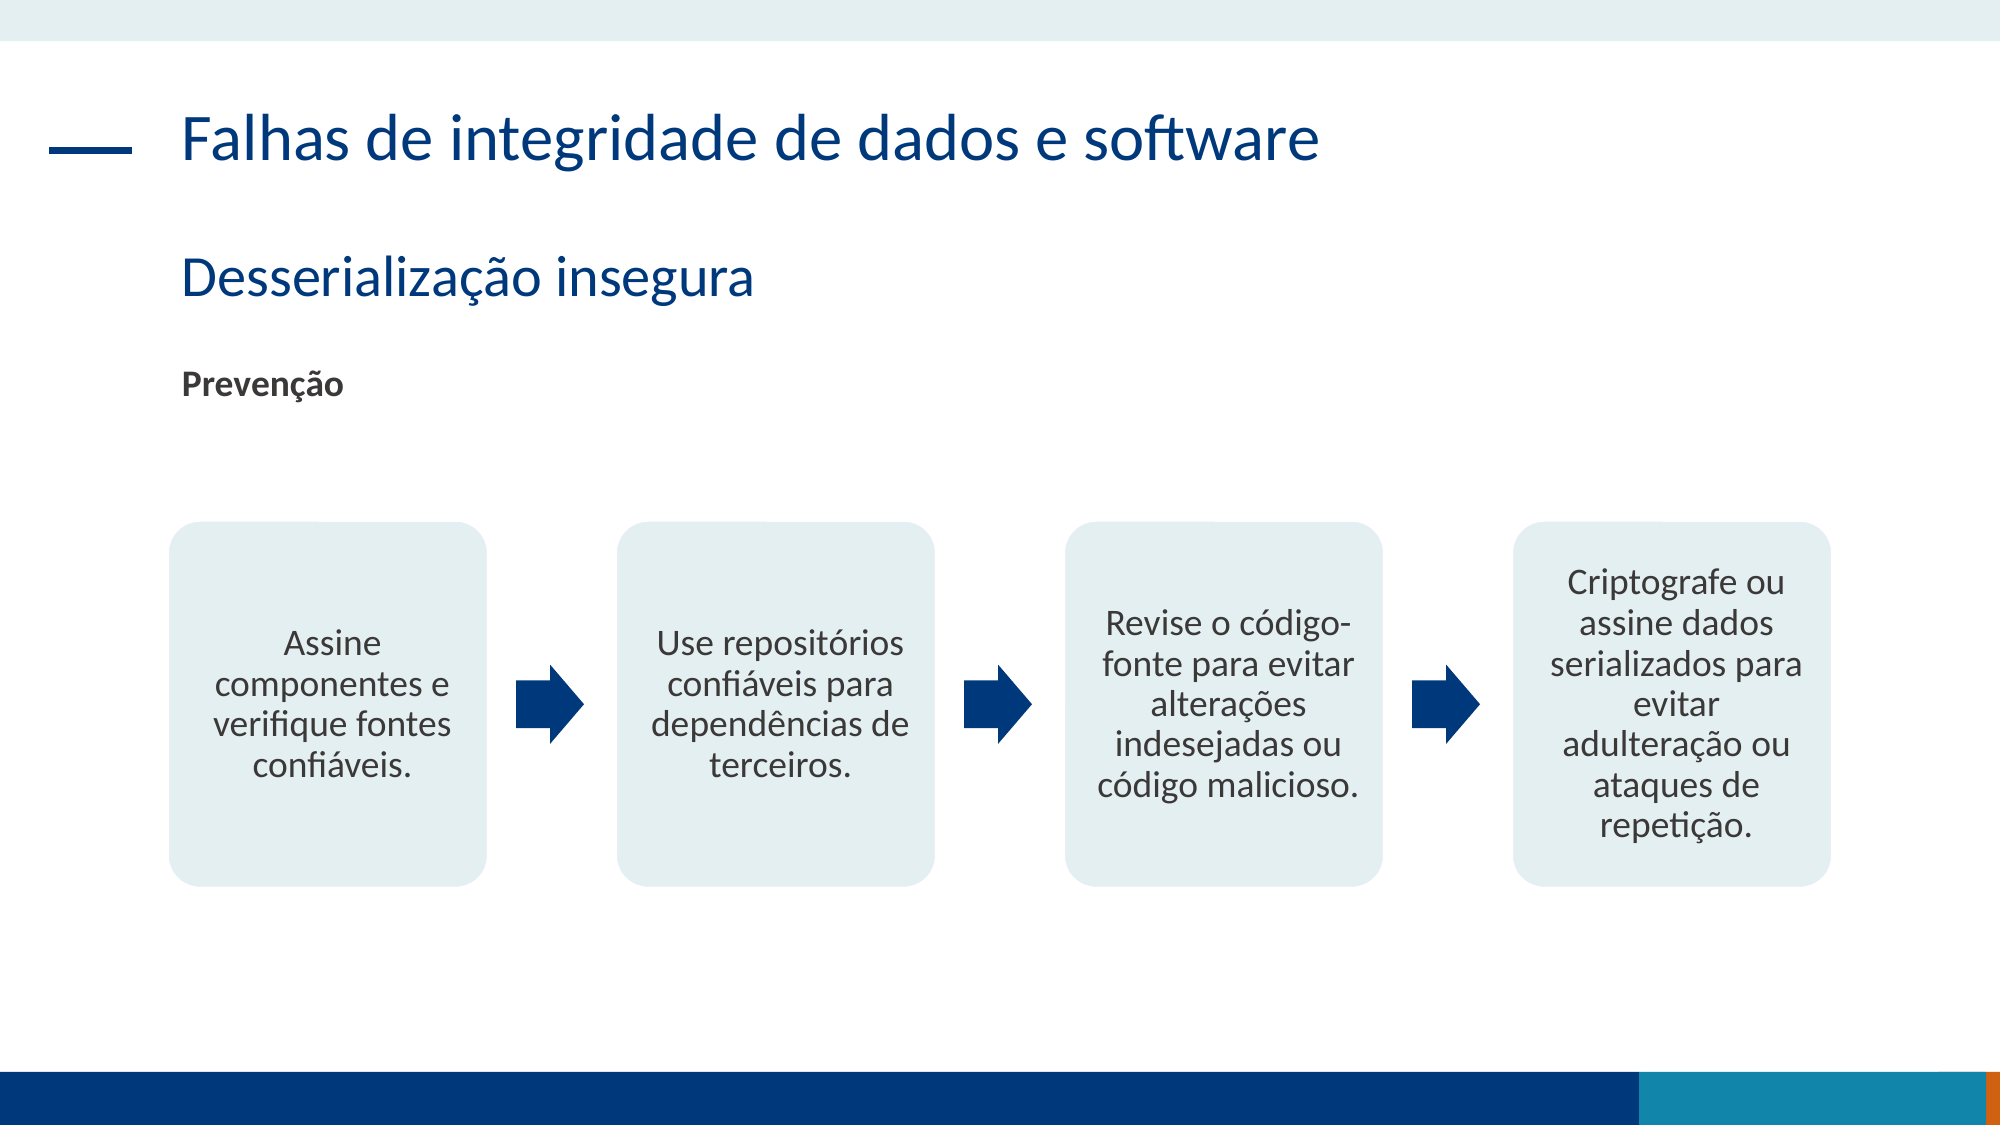

Falhas de integridade de dados e software

Desserialização insegura

Prevenção
Assine componentes e verifique fontes confiáveis.

Use repositórios confiáveis para dependências de terceiros.

Revise o código-fonte para evitar alterações indesejadas ou código malicioso.

Criptografe ou assine dados serializados para evitar adulteração ou ataques de repetição.